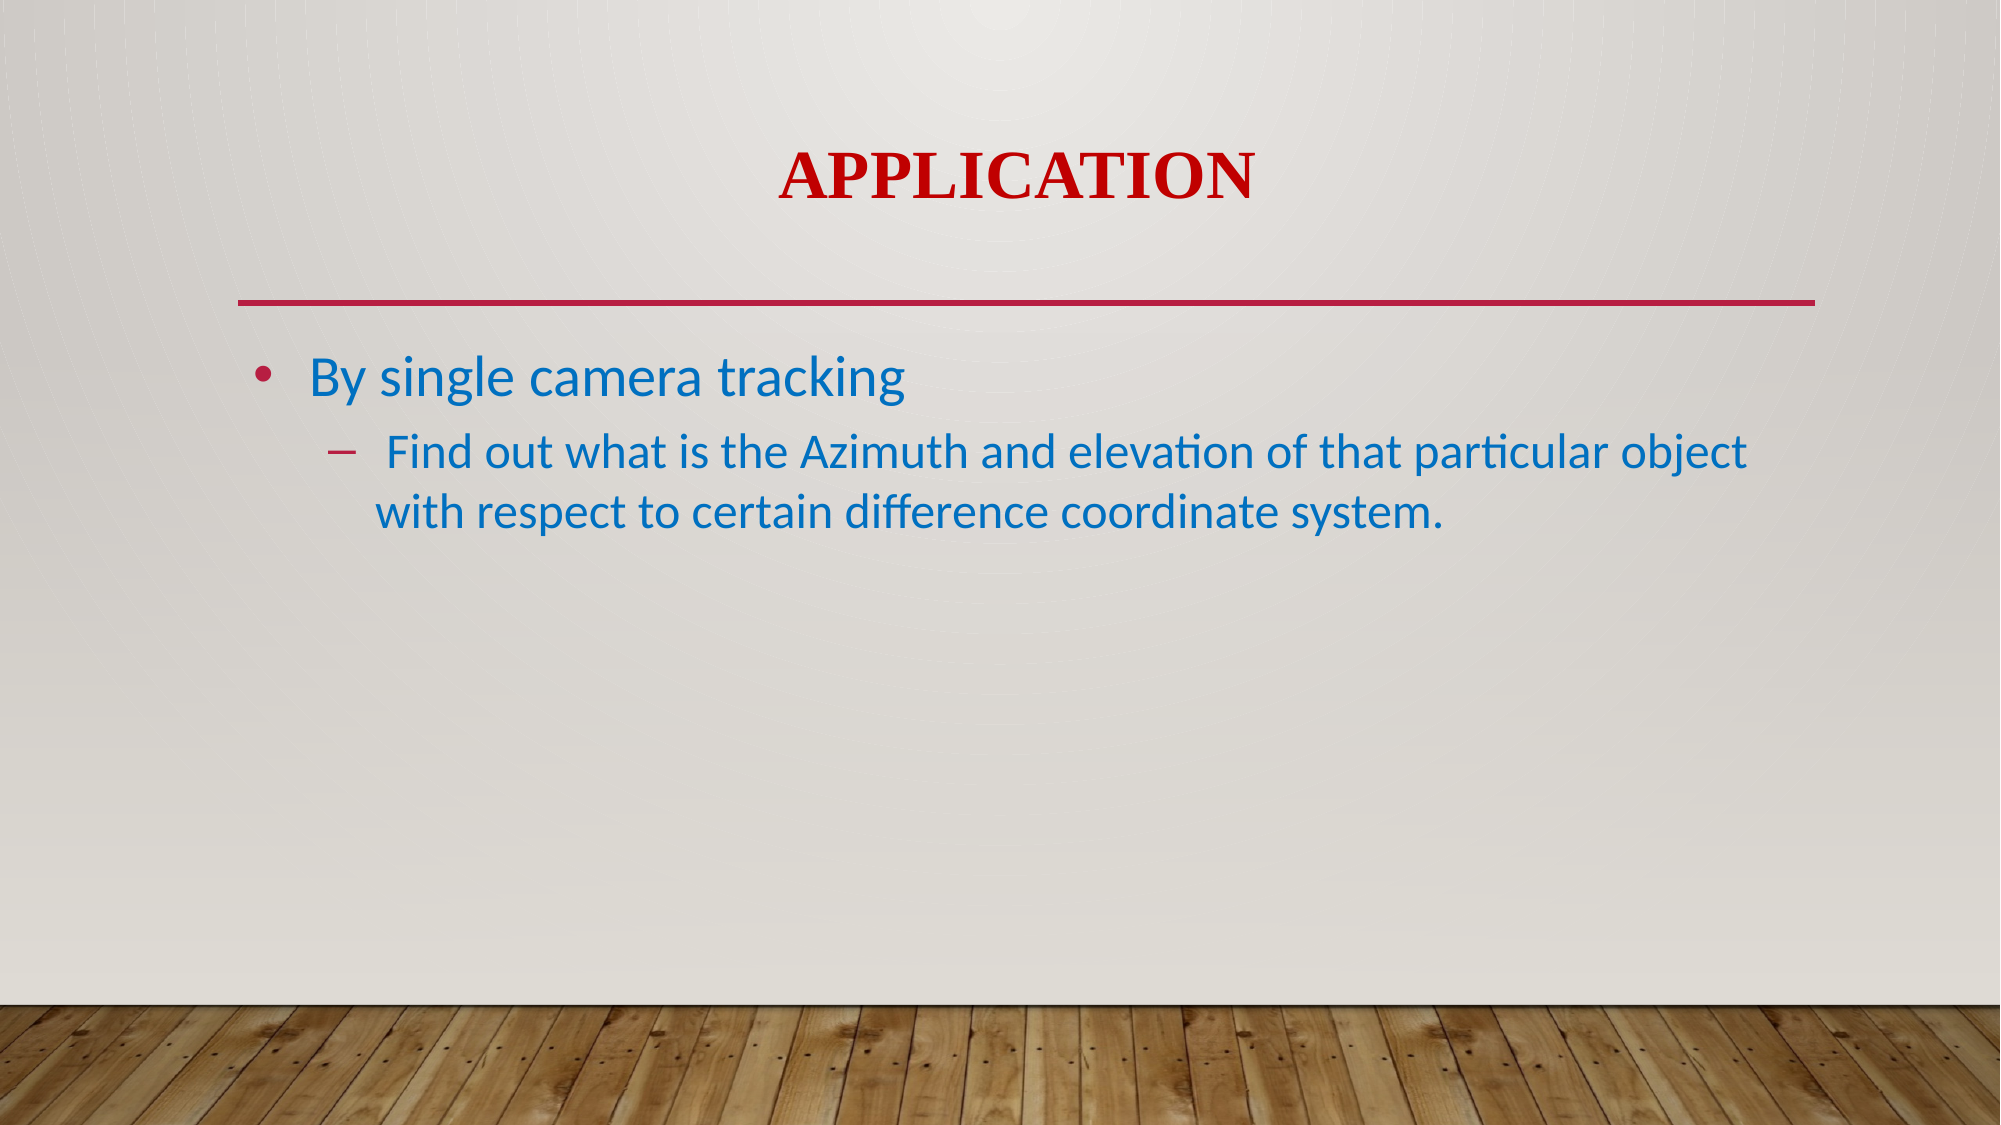

# Application
By single camera tracking
 Find out what is the Azimuth and elevation of that particular object with respect to certain difference coordinate system.